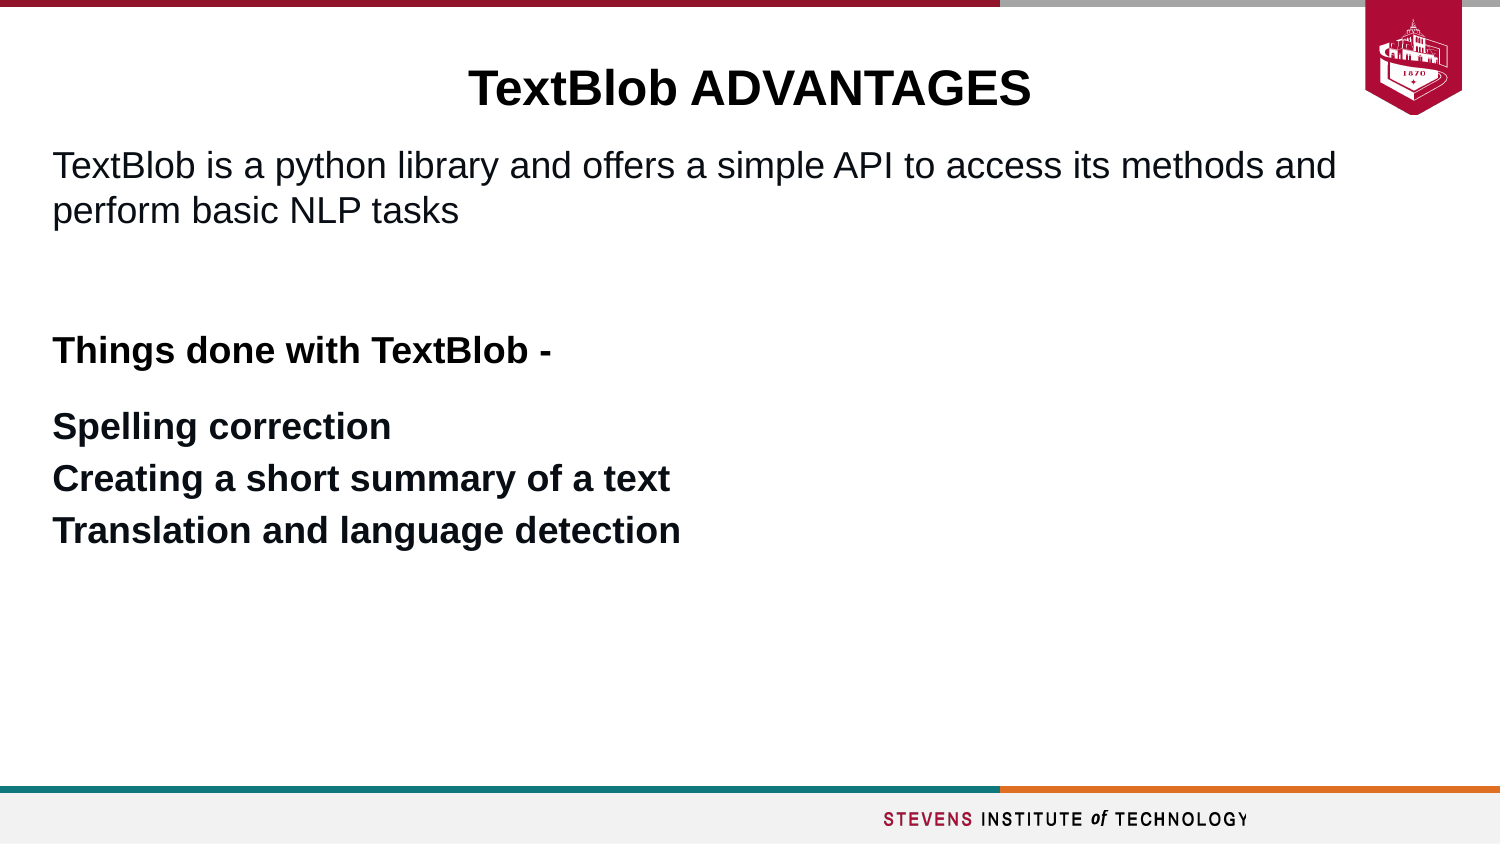

TextBlob ADVANTAGES
TextBlob is a python library and offers a simple API to access its methods and perform basic NLP tasks

Things done with TextBlob -
Spelling correction
Creating a short summary of a text
Translation and language detection